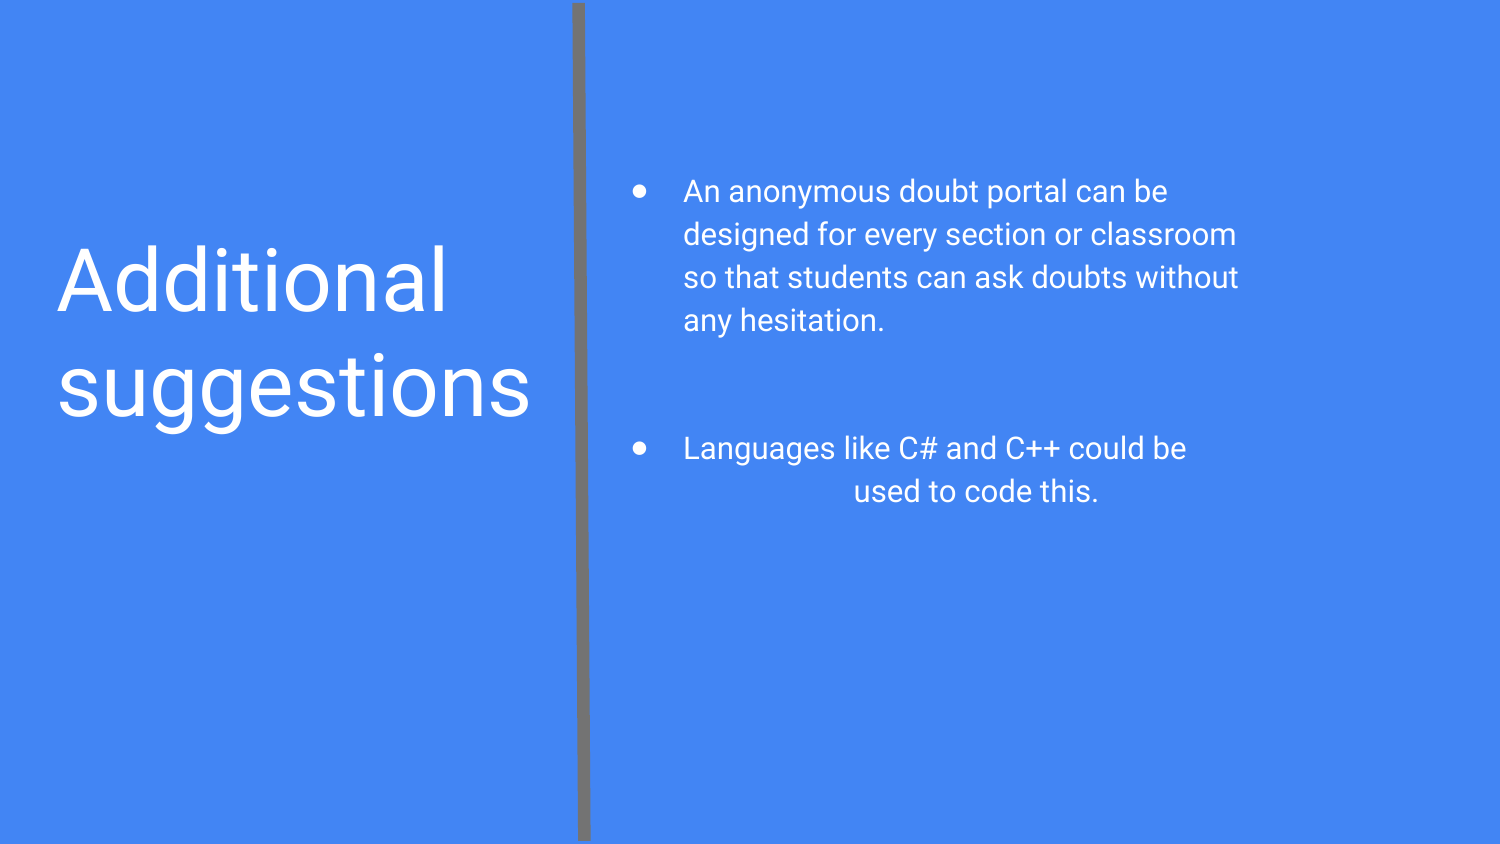

An anonymous doubt portal can be designed for every section or classroom so that students can ask doubts without any hesitation.

Languages like C# and C++ could be                               used to code this.

# Additional suggestions